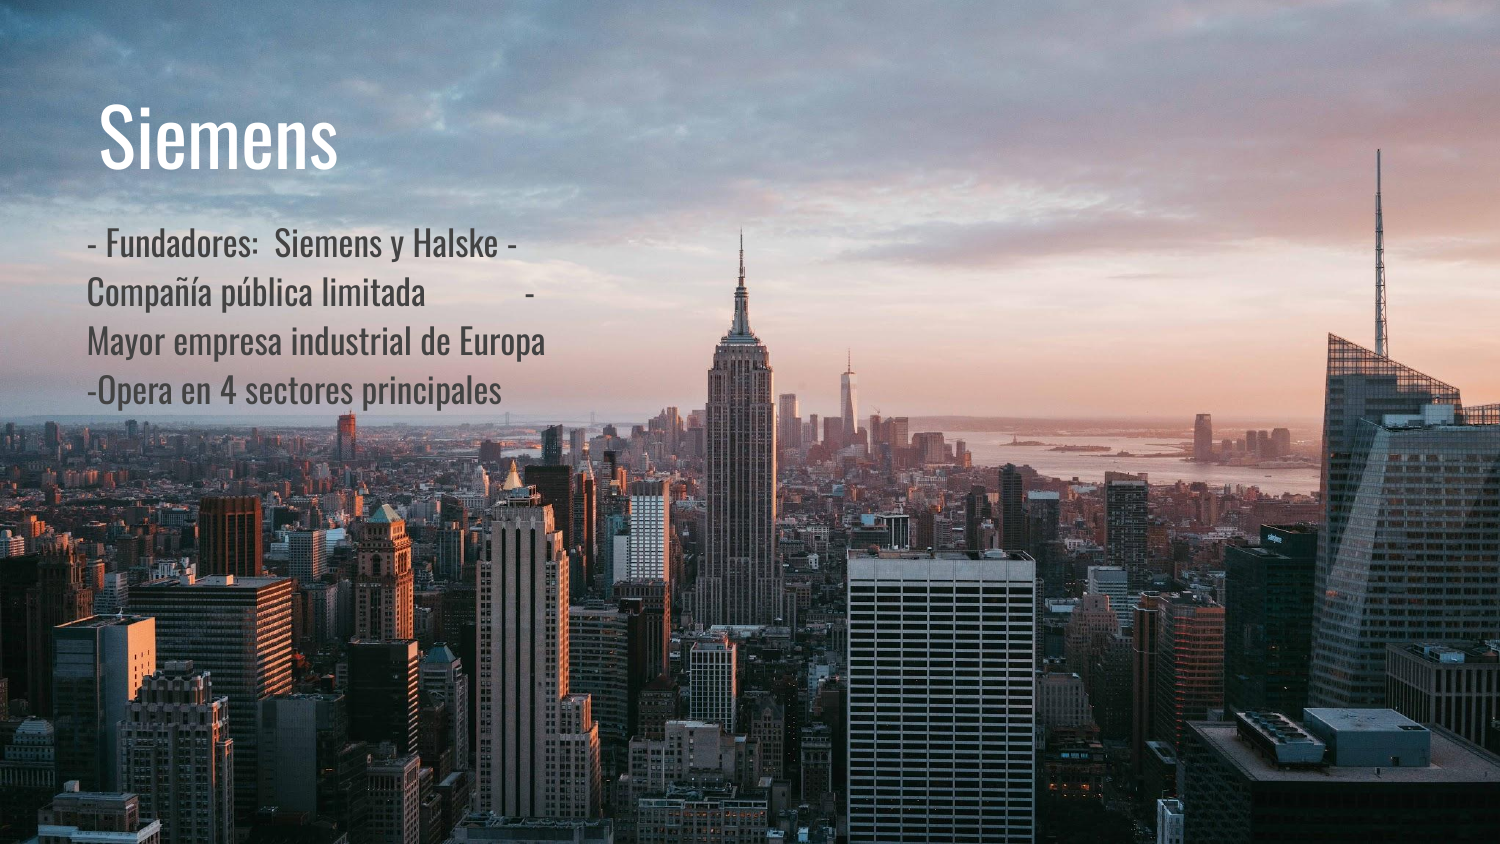

# Siemens
- Fundadores:  Siemens y Halske -Compañía pública limitada            -Mayor empresa industrial de Europa  -Opera en 4 sectores principales